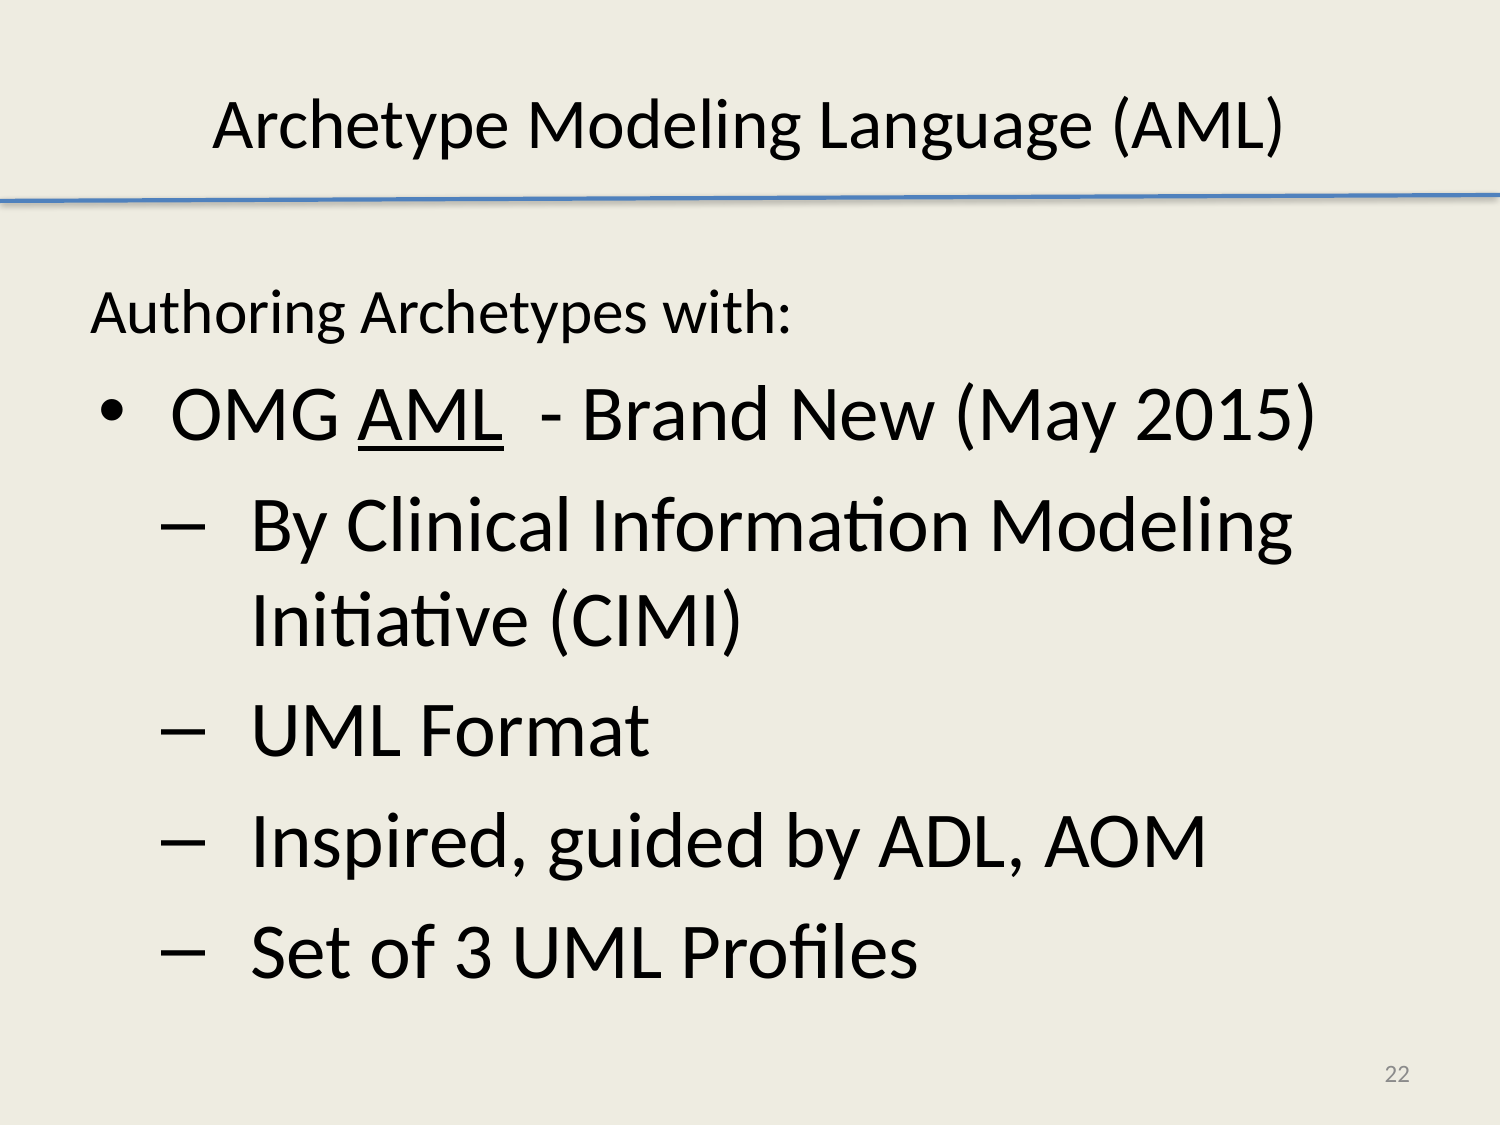

Archetype Modeling Language (AML)
Authoring Archetypes with:
OMG AML  - Brand New (May 2015)
By Clinical Information Modeling Initiative (CIMI)
UML Format
Inspired, guided by ADL, AOM
Set of 3 UML Profiles

22